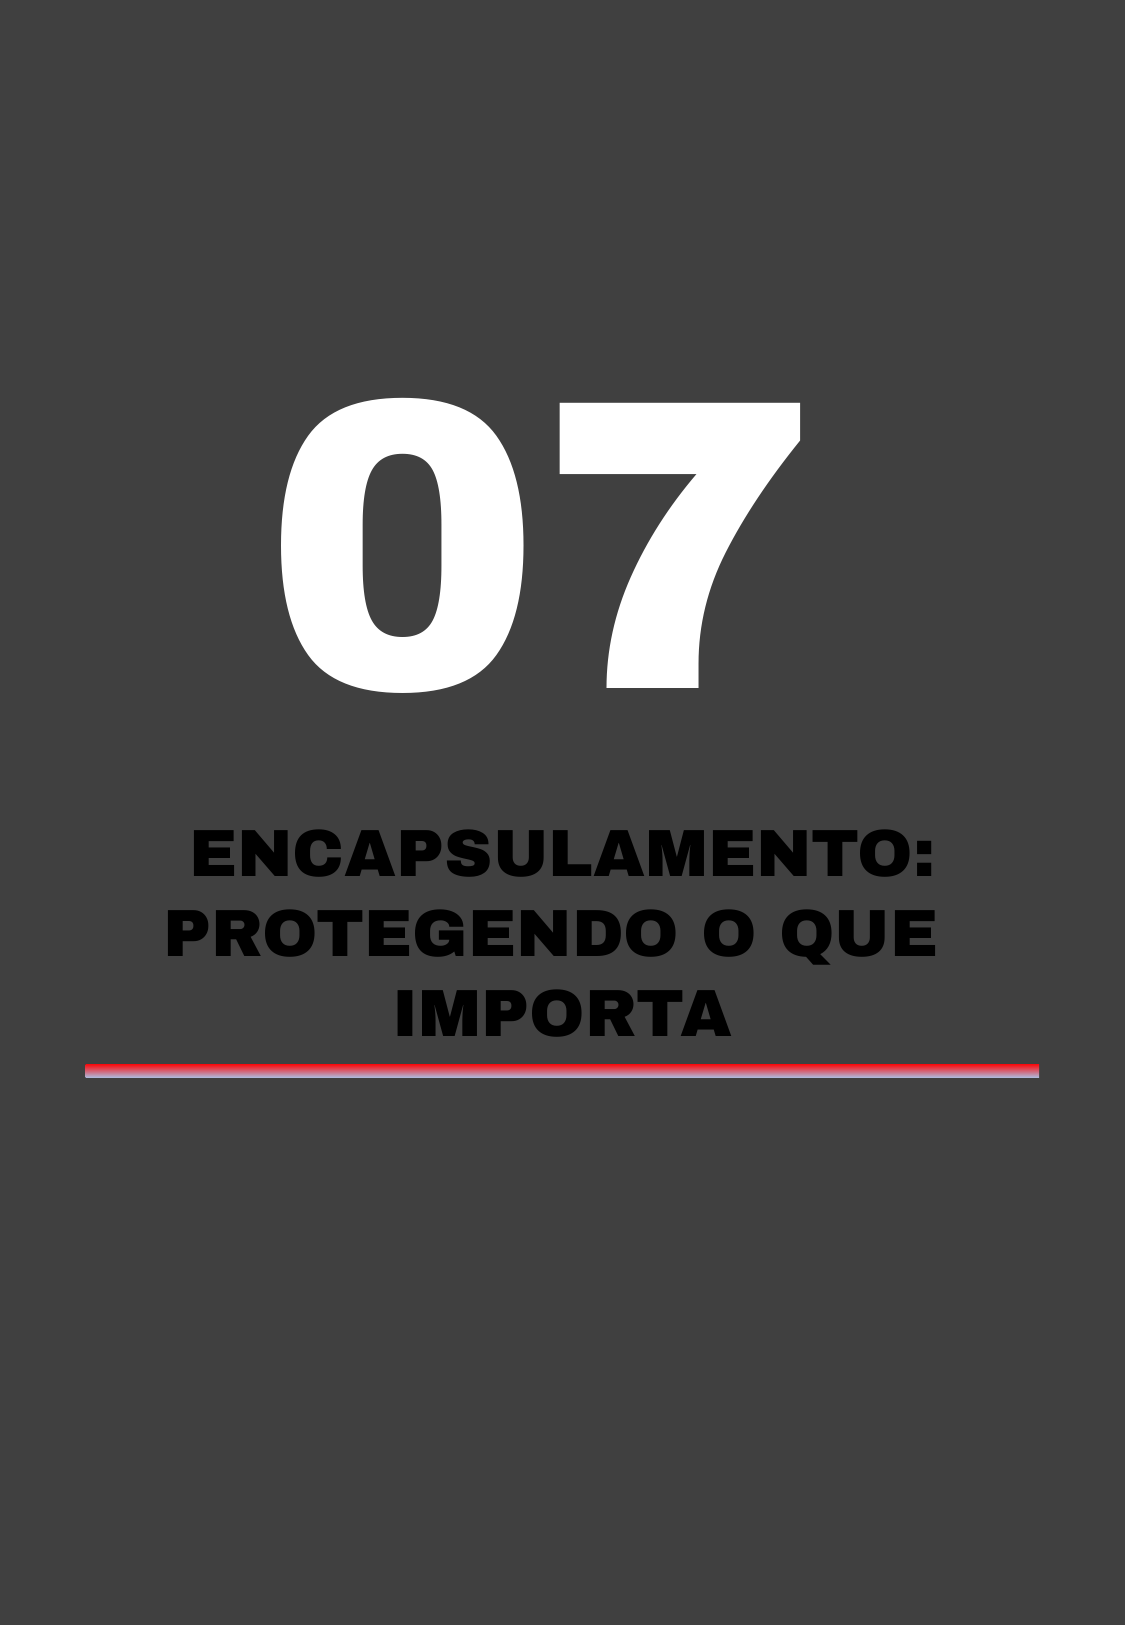

07
ENCAPSULAMENTO: PROTEGENDO O QUE
IMPORTA

15